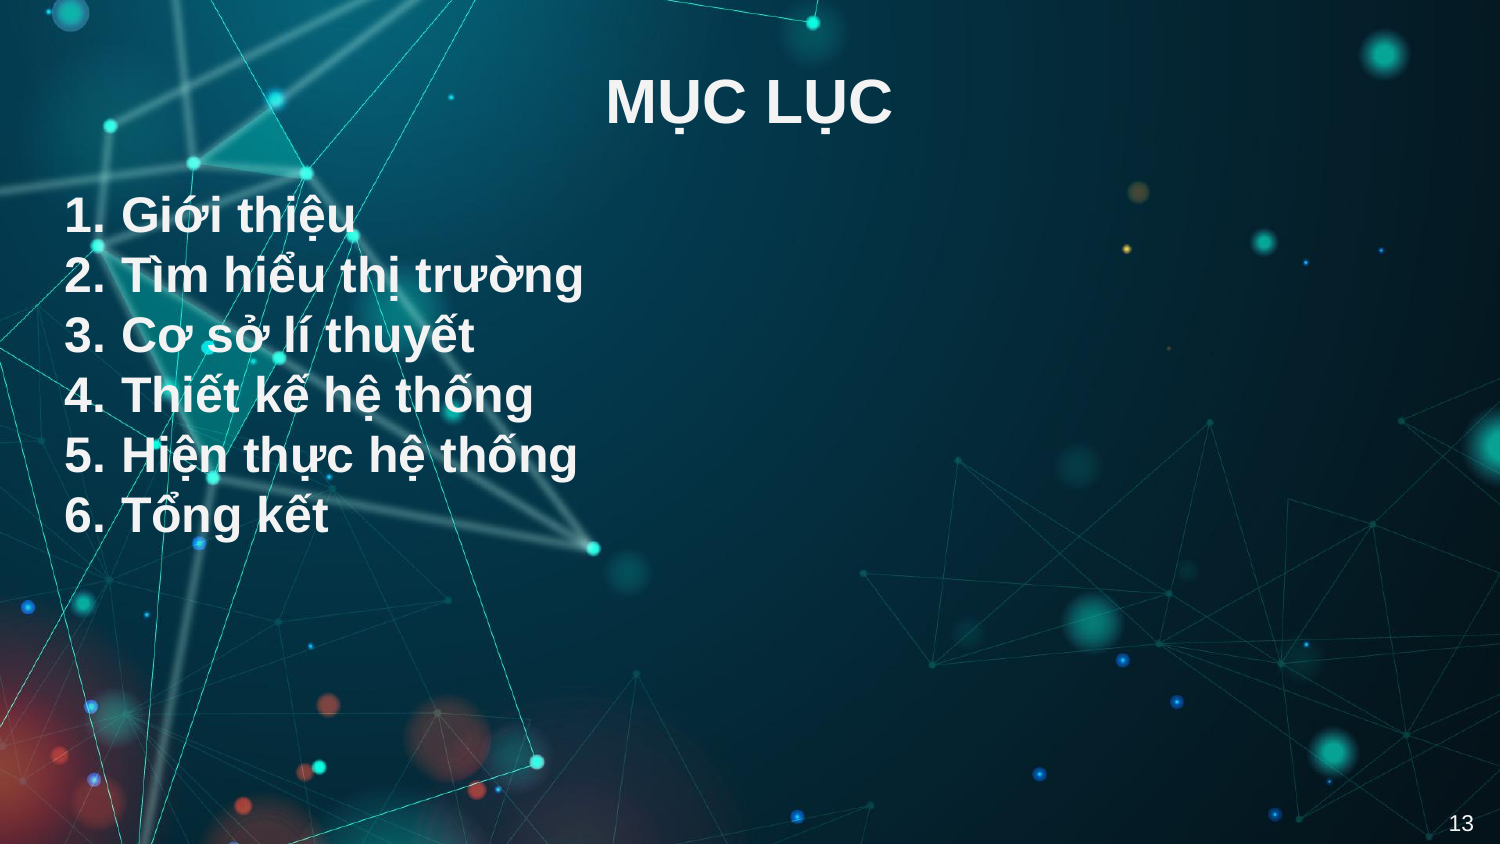

# MỤC LỤC
Giới thiệu
Tìm hiểu thị trường
Cơ sở lí thuyết
Thiết kế hệ thống
Hiện thực hệ thống
Tổng kết
13